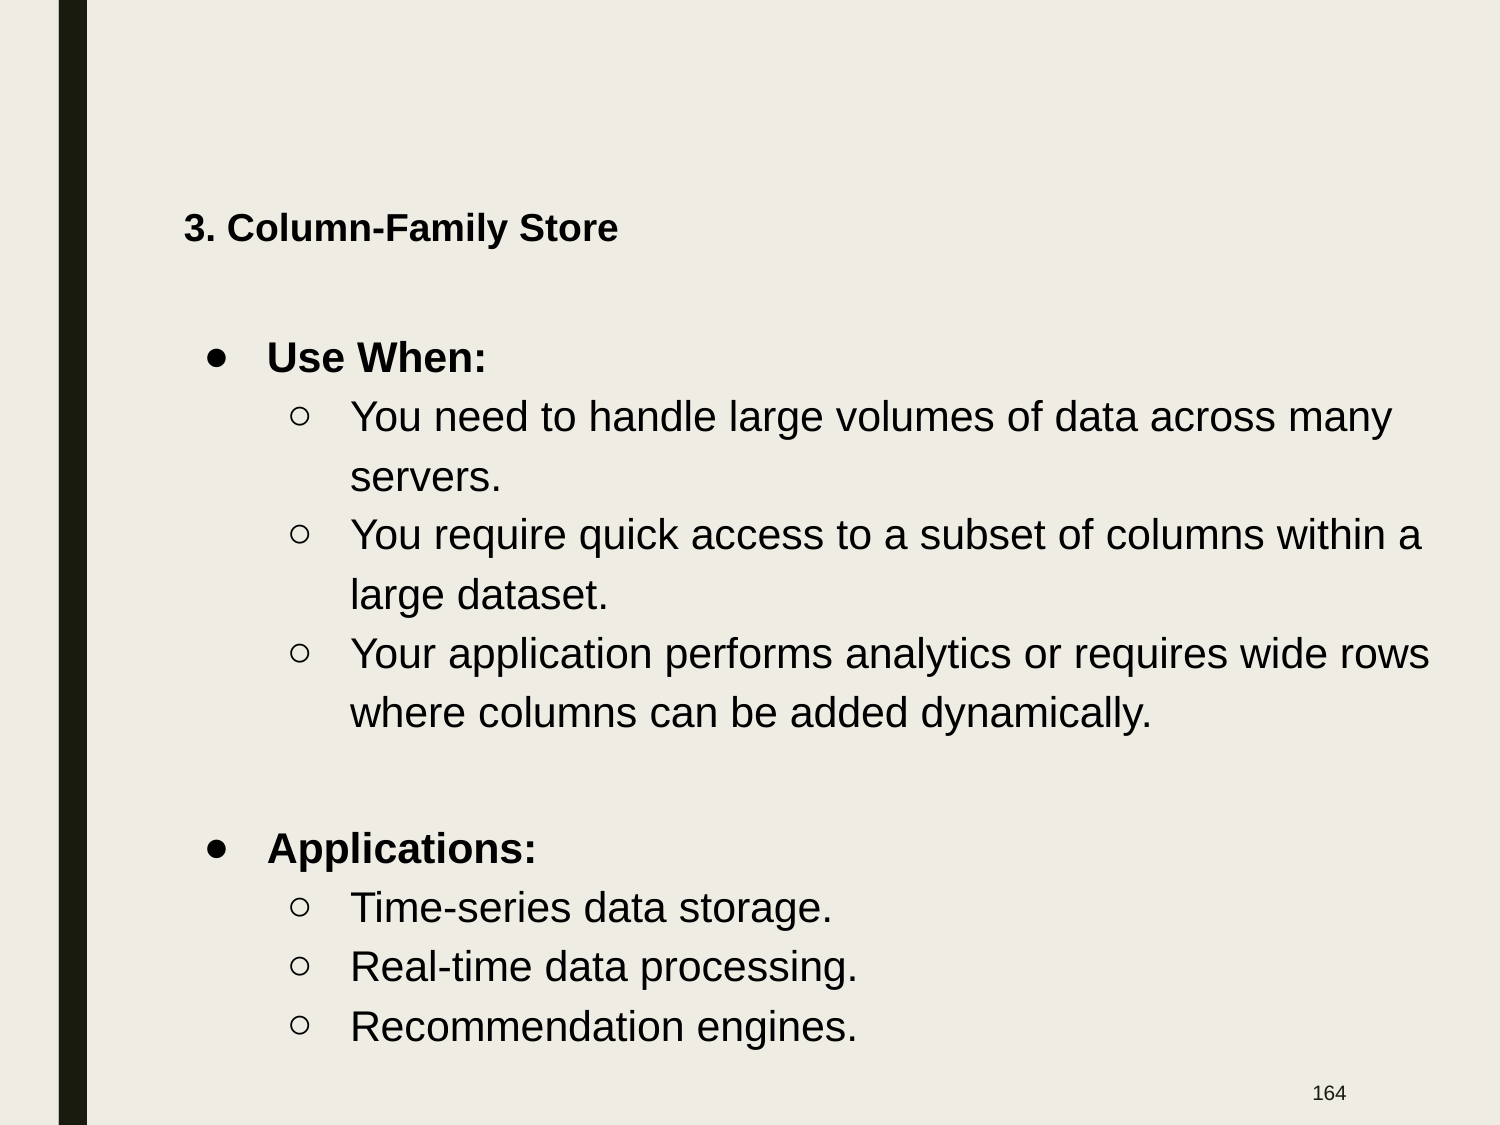

# 3. Column-Family Store

Use When:
You need to handle large volumes of data across many servers.
You require quick access to a subset of columns within a large dataset.
Your application performs analytics or requires wide rows where columns can be added dynamically.

Applications:
Time-series data storage.
Real-time data processing.
Recommendation engines.

164